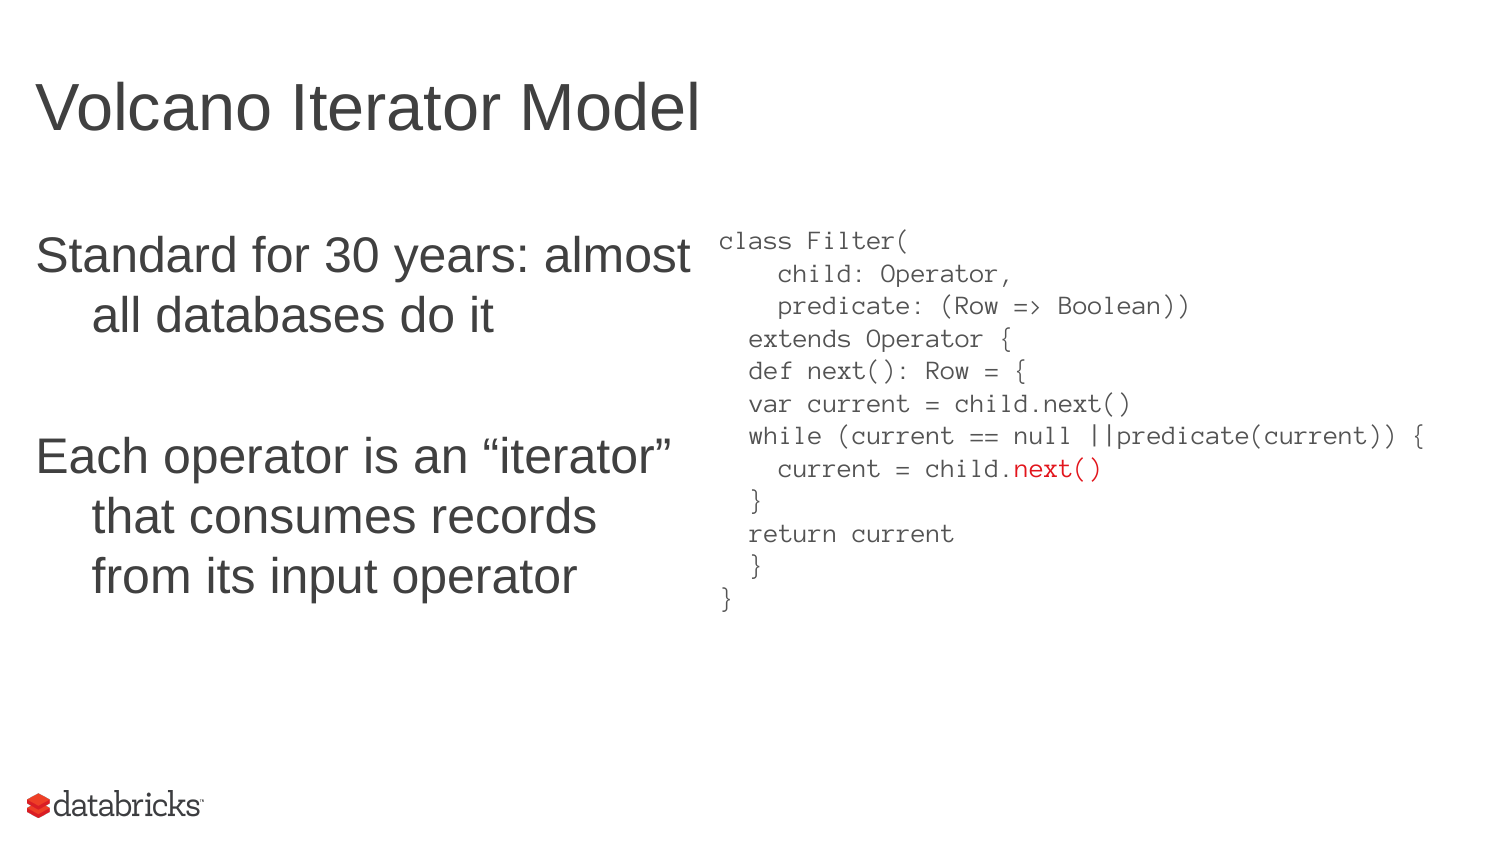

# Volcano Iterator Model
Standard for 30 years: almost all databases do it

Each operator is an “iterator” that consumes records from its input operator
class Filter(
    child: Operator,
    predicate: (Row => Boolean))
  extends Operator {
  def next(): Row = {
  var current = child.next()
  while (current == null ||predicate(current)) {
    current = child.next()
  }
  return current
  }
}